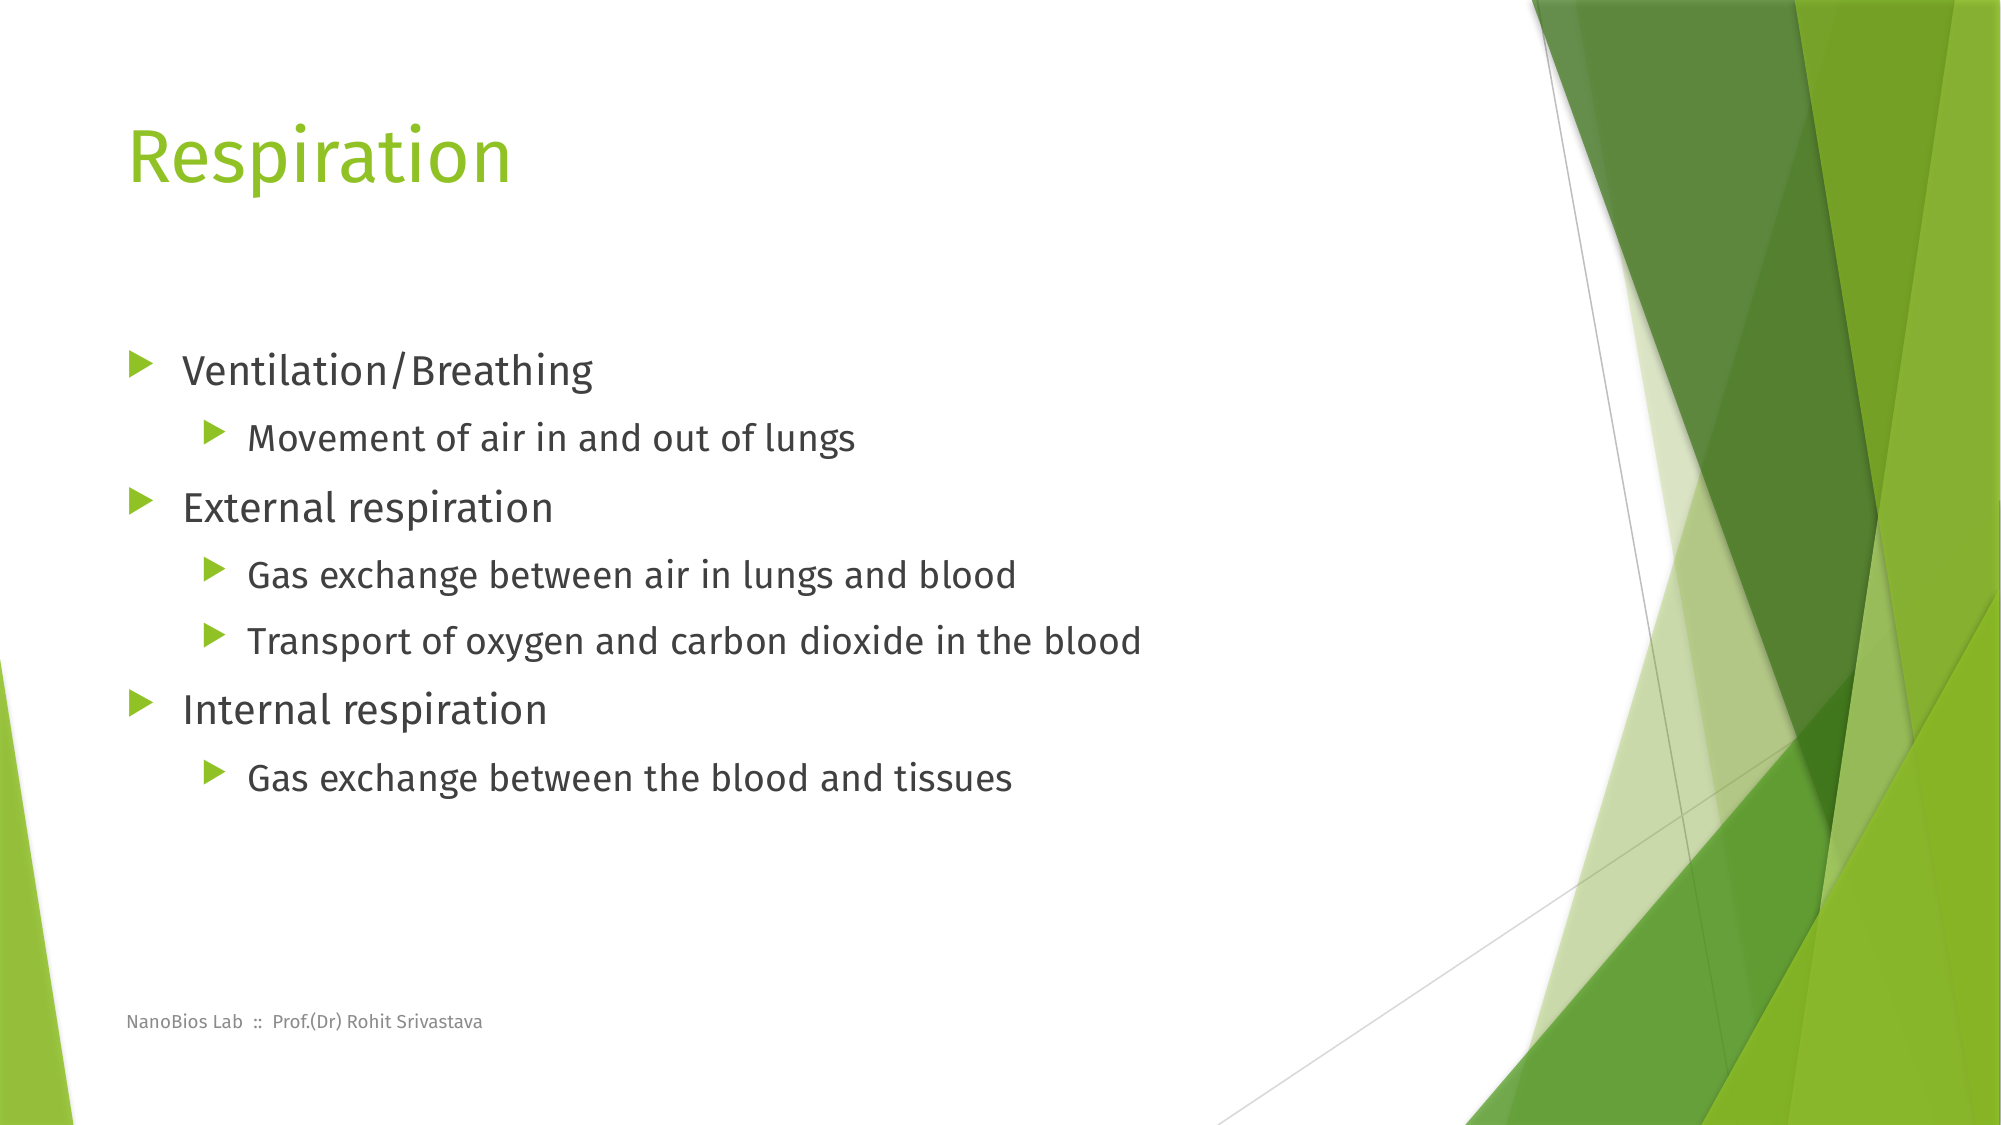

# Respiration
Ventilation/Breathing
Movement of air in and out of lungs
External respiration
Gas exchange between air in lungs and blood
Transport of oxygen and carbon dioxide in the blood
Internal respiration
Gas exchange between the blood and tissues

NanoBios Lab  ::  Prof.(Dr) Rohit Srivastava